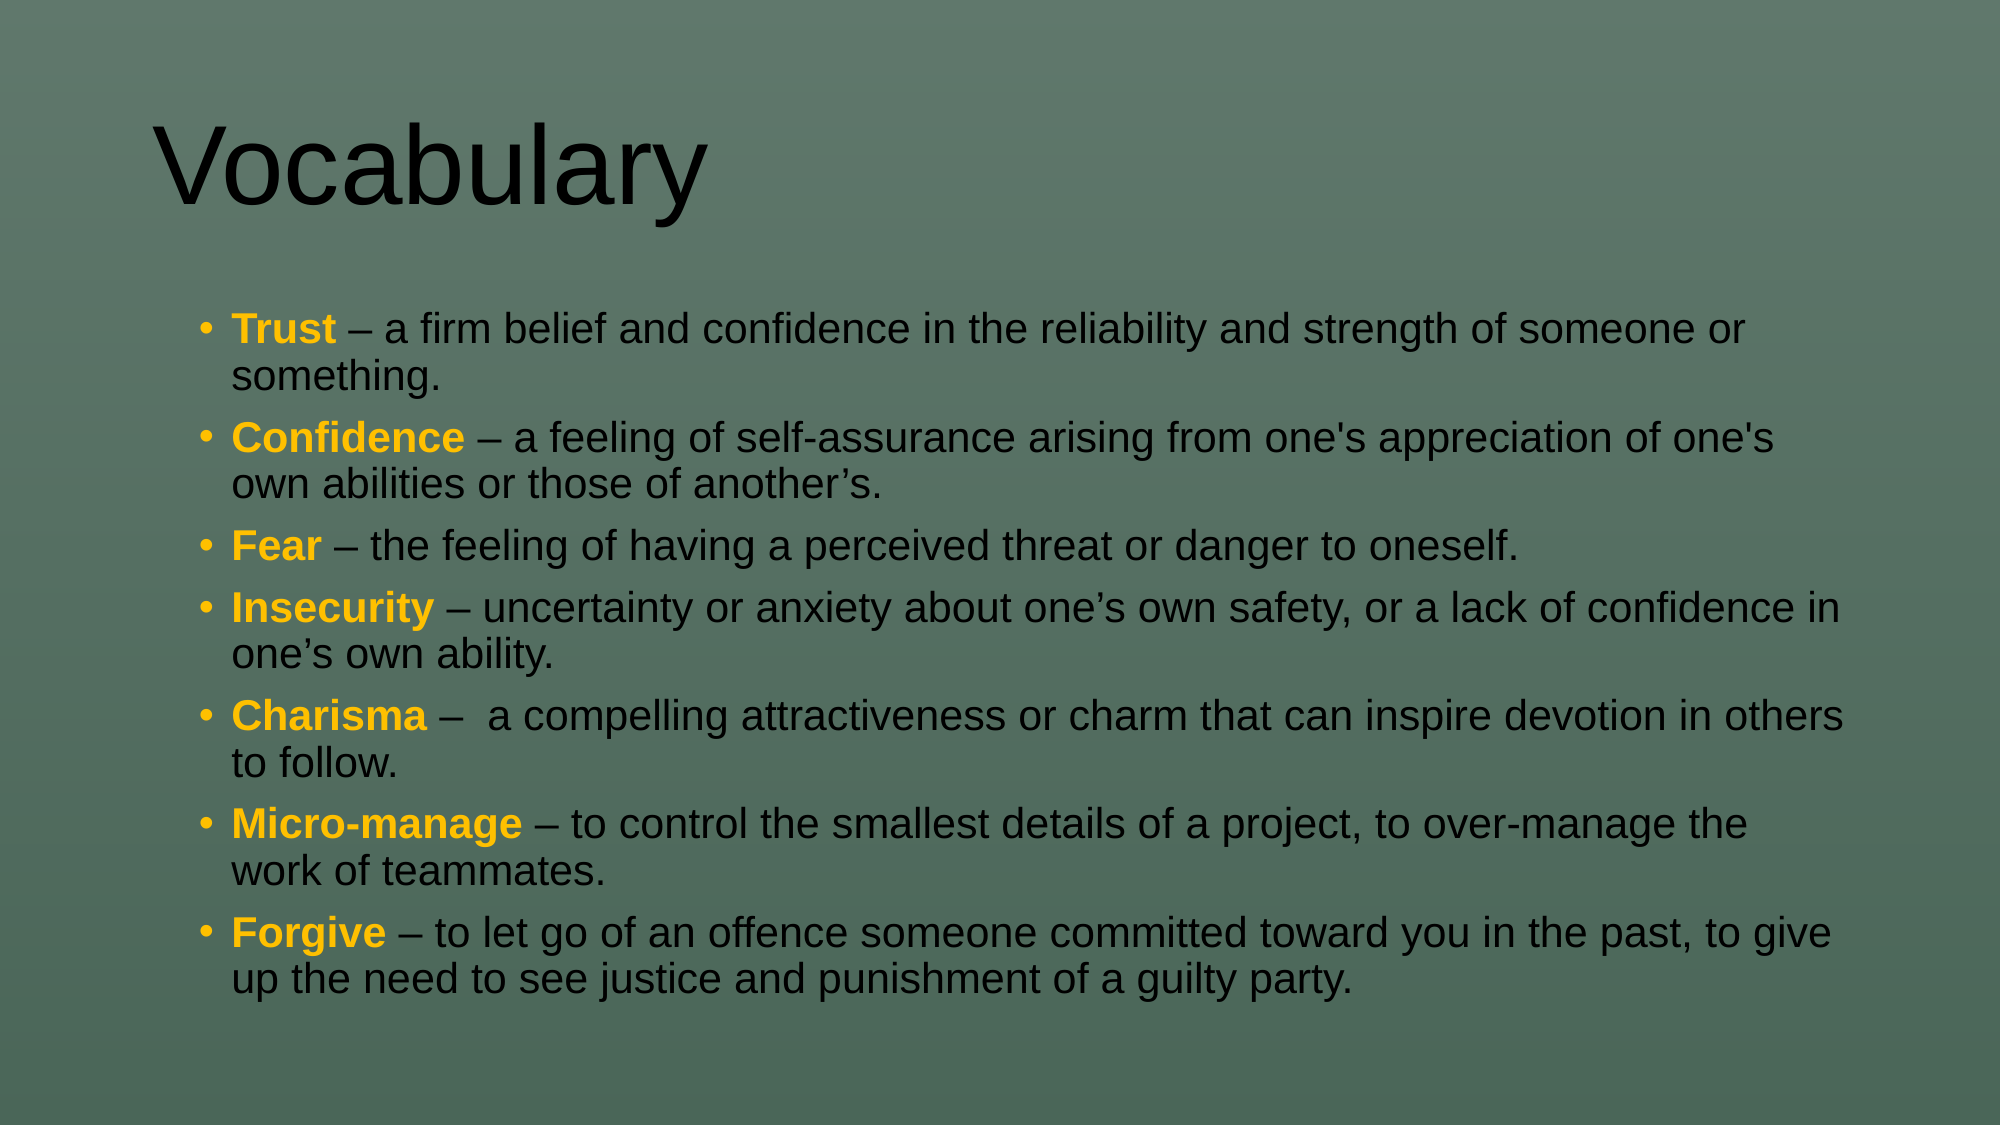

# Vocabulary
Trust – a firm belief and confidence in the reliability and strength of someone or something.
Confidence – a feeling of self-assurance arising from one's appreciation of one's own abilities or those of another’s.
Fear – the feeling of having a perceived threat or danger to oneself.
Insecurity – uncertainty or anxiety about one’s own safety, or a lack of confidence in one’s own ability.
Charisma –  a compelling attractiveness or charm that can inspire devotion in others to follow.
Micro-manage – to control the smallest details of a project, to over-manage the work of teammates.
Forgive – to let go of an offence someone committed toward you in the past, to give up the need to see justice and punishment of a guilty party.